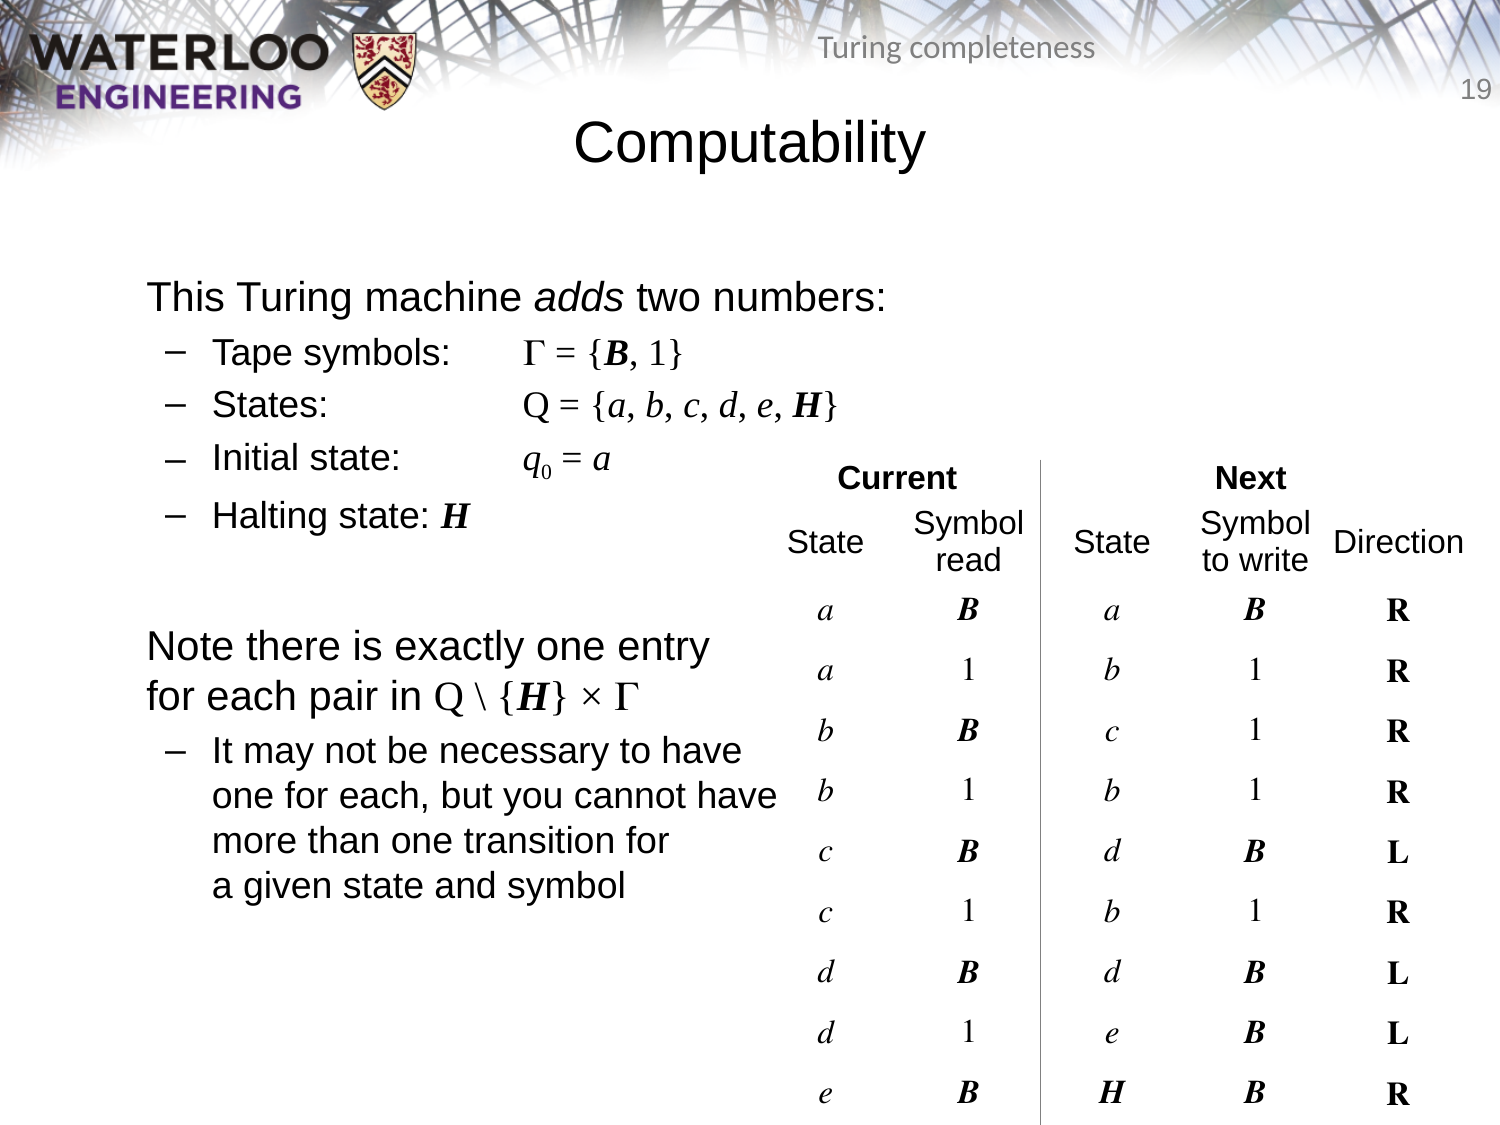

# Computability
	This Turing machine adds two numbers:
Tape symbols:	 Γ = {B, 1}
States:		 Q = {a, b, c, d, e, H}
Initial state:	 q0 = a
Halting state: H

	Note there is exactly one entry
for each pair in Q \ {H} × Γ
It may not be necessary to have
one for each, but you cannot have
more than one transition for
a given state and symbol
| Current |  | Next |  |  |
| --- | --- | --- | --- | --- |
| State | Symbol read | State | Symbol to write | Direction |
| a | B | a | B | R |
| a | 1 | b | 1 | R |
| b | B | c | 1 | R |
| b | 1 | b | 1 | R |
| c | B | d | B | L |
| c | 1 | b | 1 | R |
| d | B | d | B | L |
| d | 1 | e | B | L |
| e | B | H | B | R |
| e | 1 | e | 1 | L |